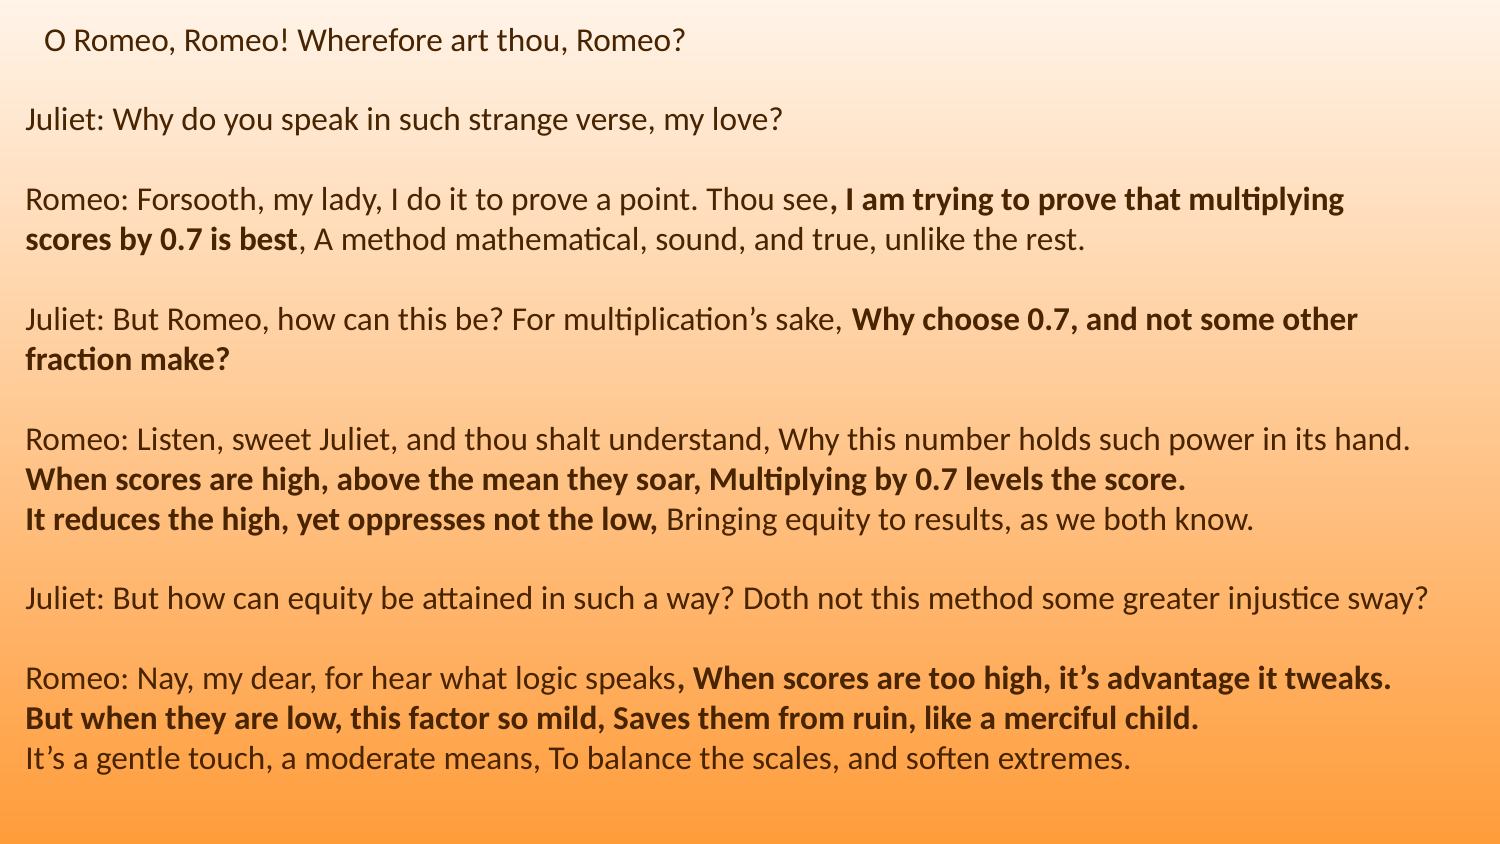

O Romeo, Romeo! Wherefore art thou, Romeo?

Juliet: Why do you speak in such strange verse, my love?

Romeo: Forsooth, my lady, I do it to prove a point. Thou see, I am trying to prove that multiplying scores by 0.7 is best, A method mathematical, sound, and true, unlike the rest.

Juliet: But Romeo, how can this be? For multiplication’s sake, Why choose 0.7, and not some other fraction make?

Romeo: Listen, sweet Juliet, and thou shalt understand, Why this number holds such power in its hand. When scores are high, above the mean they soar, Multiplying by 0.7 levels the score.
It reduces the high, yet oppresses not the low, Bringing equity to results, as we both know.

Juliet: But how can equity be attained in such a way? Doth not this method some greater injustice sway?

Romeo: Nay, my dear, for hear what logic speaks, When scores are too high, it’s advantage it tweaks.
But when they are low, this factor so mild, Saves them from ruin, like a merciful child.
It’s a gentle touch, a moderate means, To balance the scales, and soften extremes.